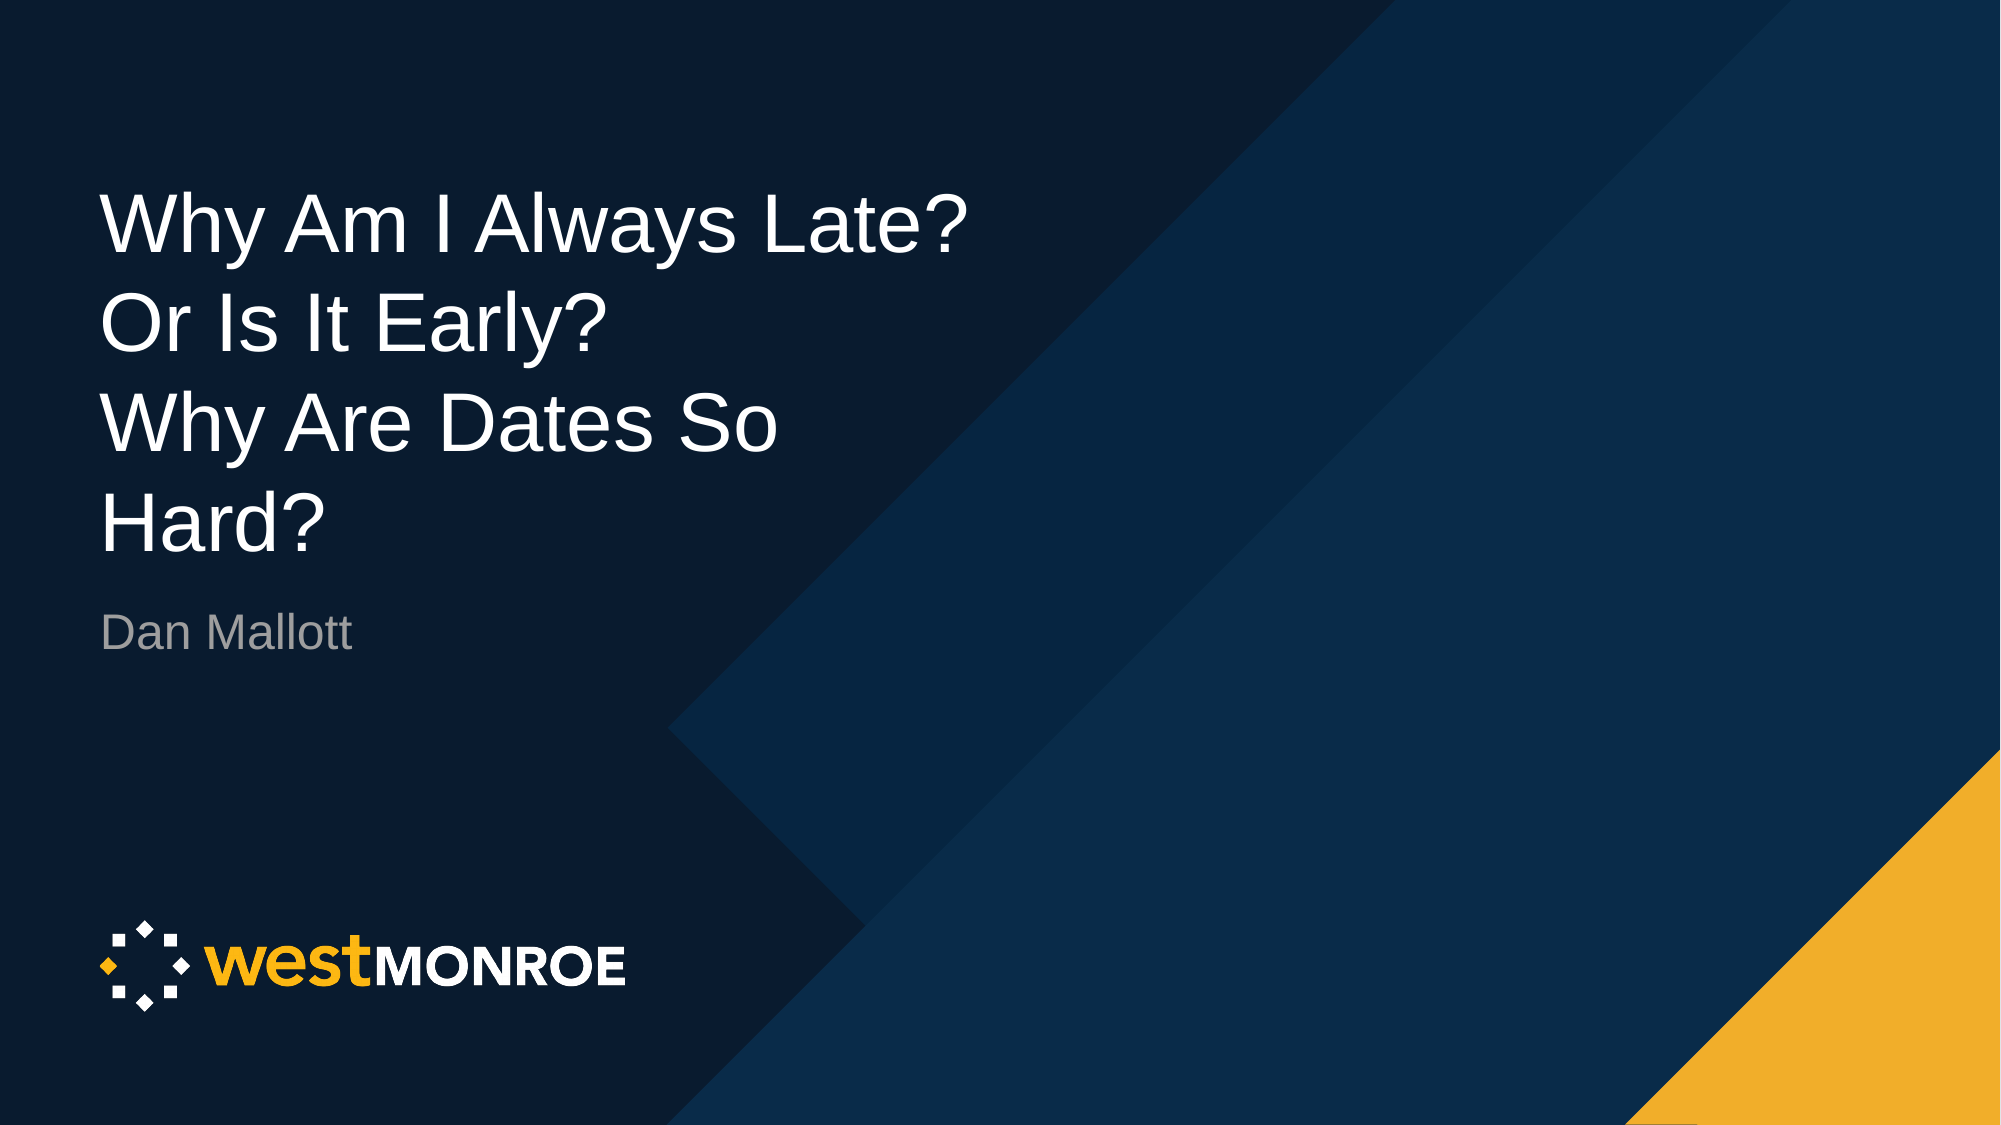

# Why Am I Always Late? Or Is It Early? Why Are Dates So Hard?
Dan Mallott